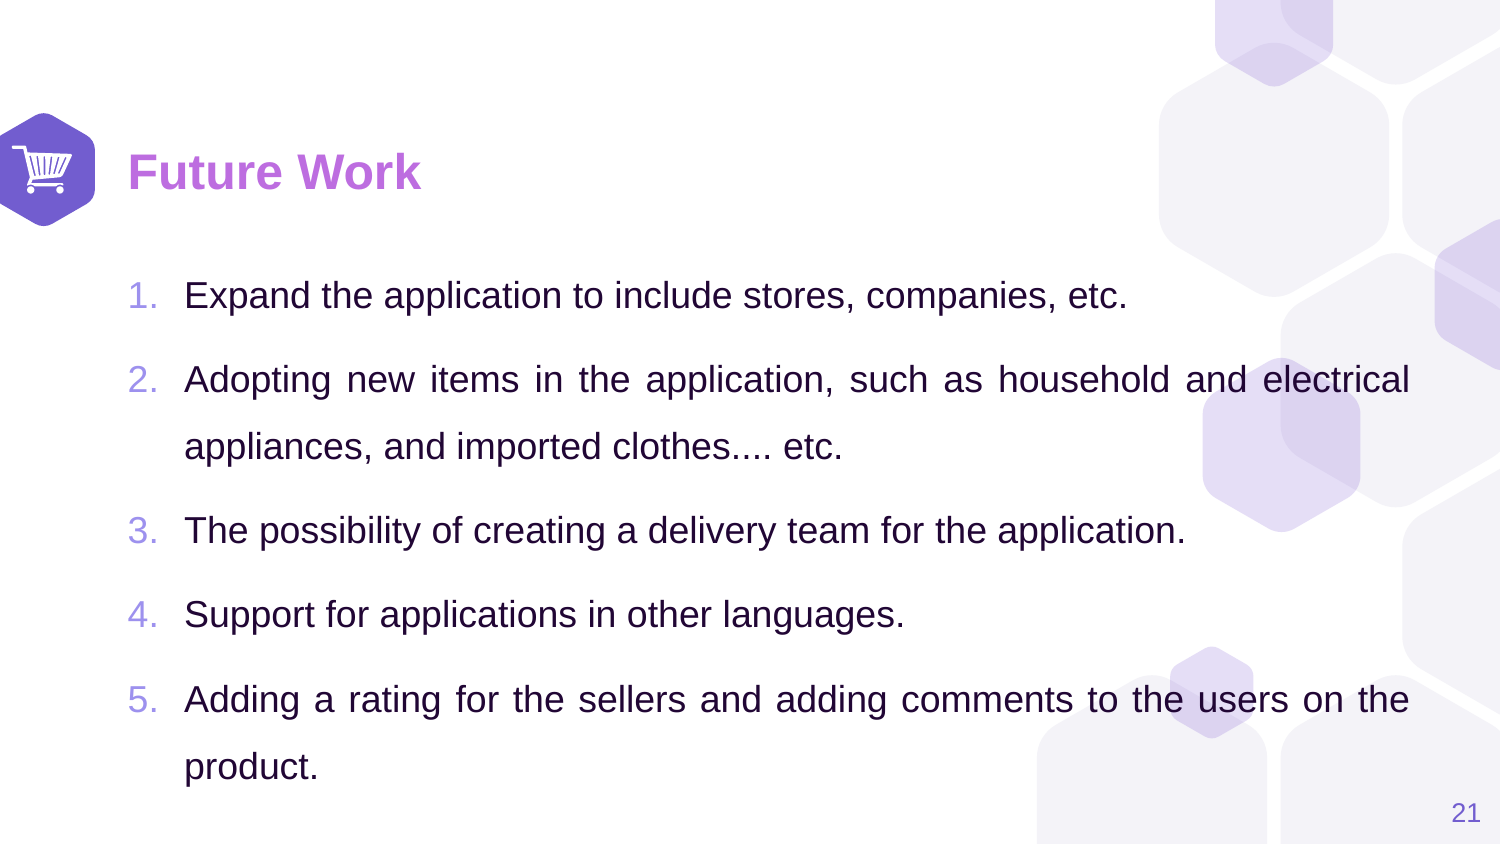

# Future Work

Expand the application to include stores, companies, etc.
Adopting new items in the application, such as household and electrical appliances, and imported clothes.... etc.
The possibility of creating a delivery team for the application.
Support for applications in other languages.
Adding a rating for the sellers and adding comments to the users on the product.

21